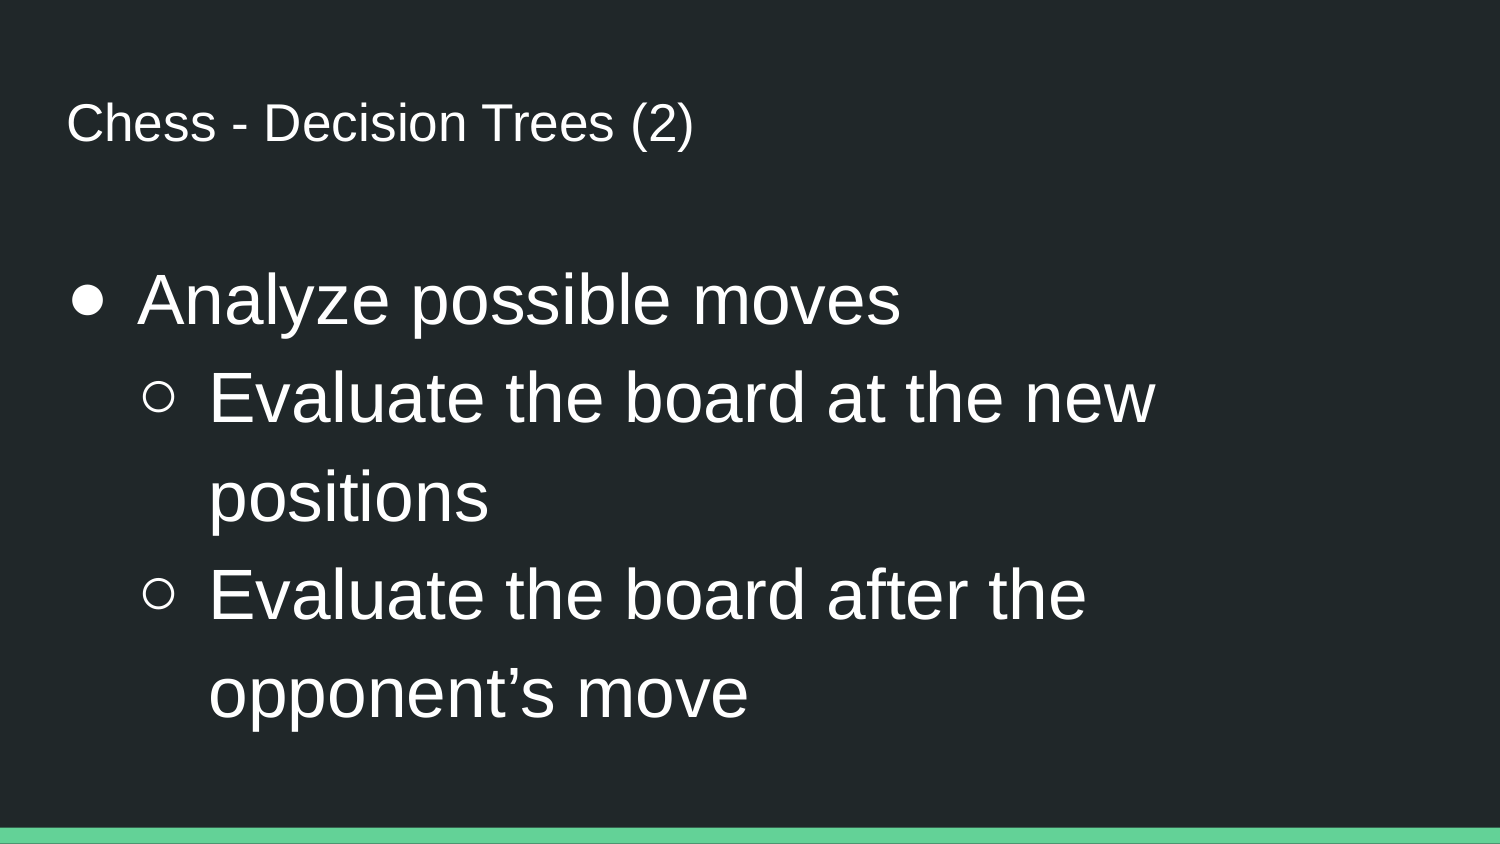

# Chess - Decision Trees (2)

Analyze possible moves
Evaluate the board at the new positions
Evaluate the board after the opponent’s move